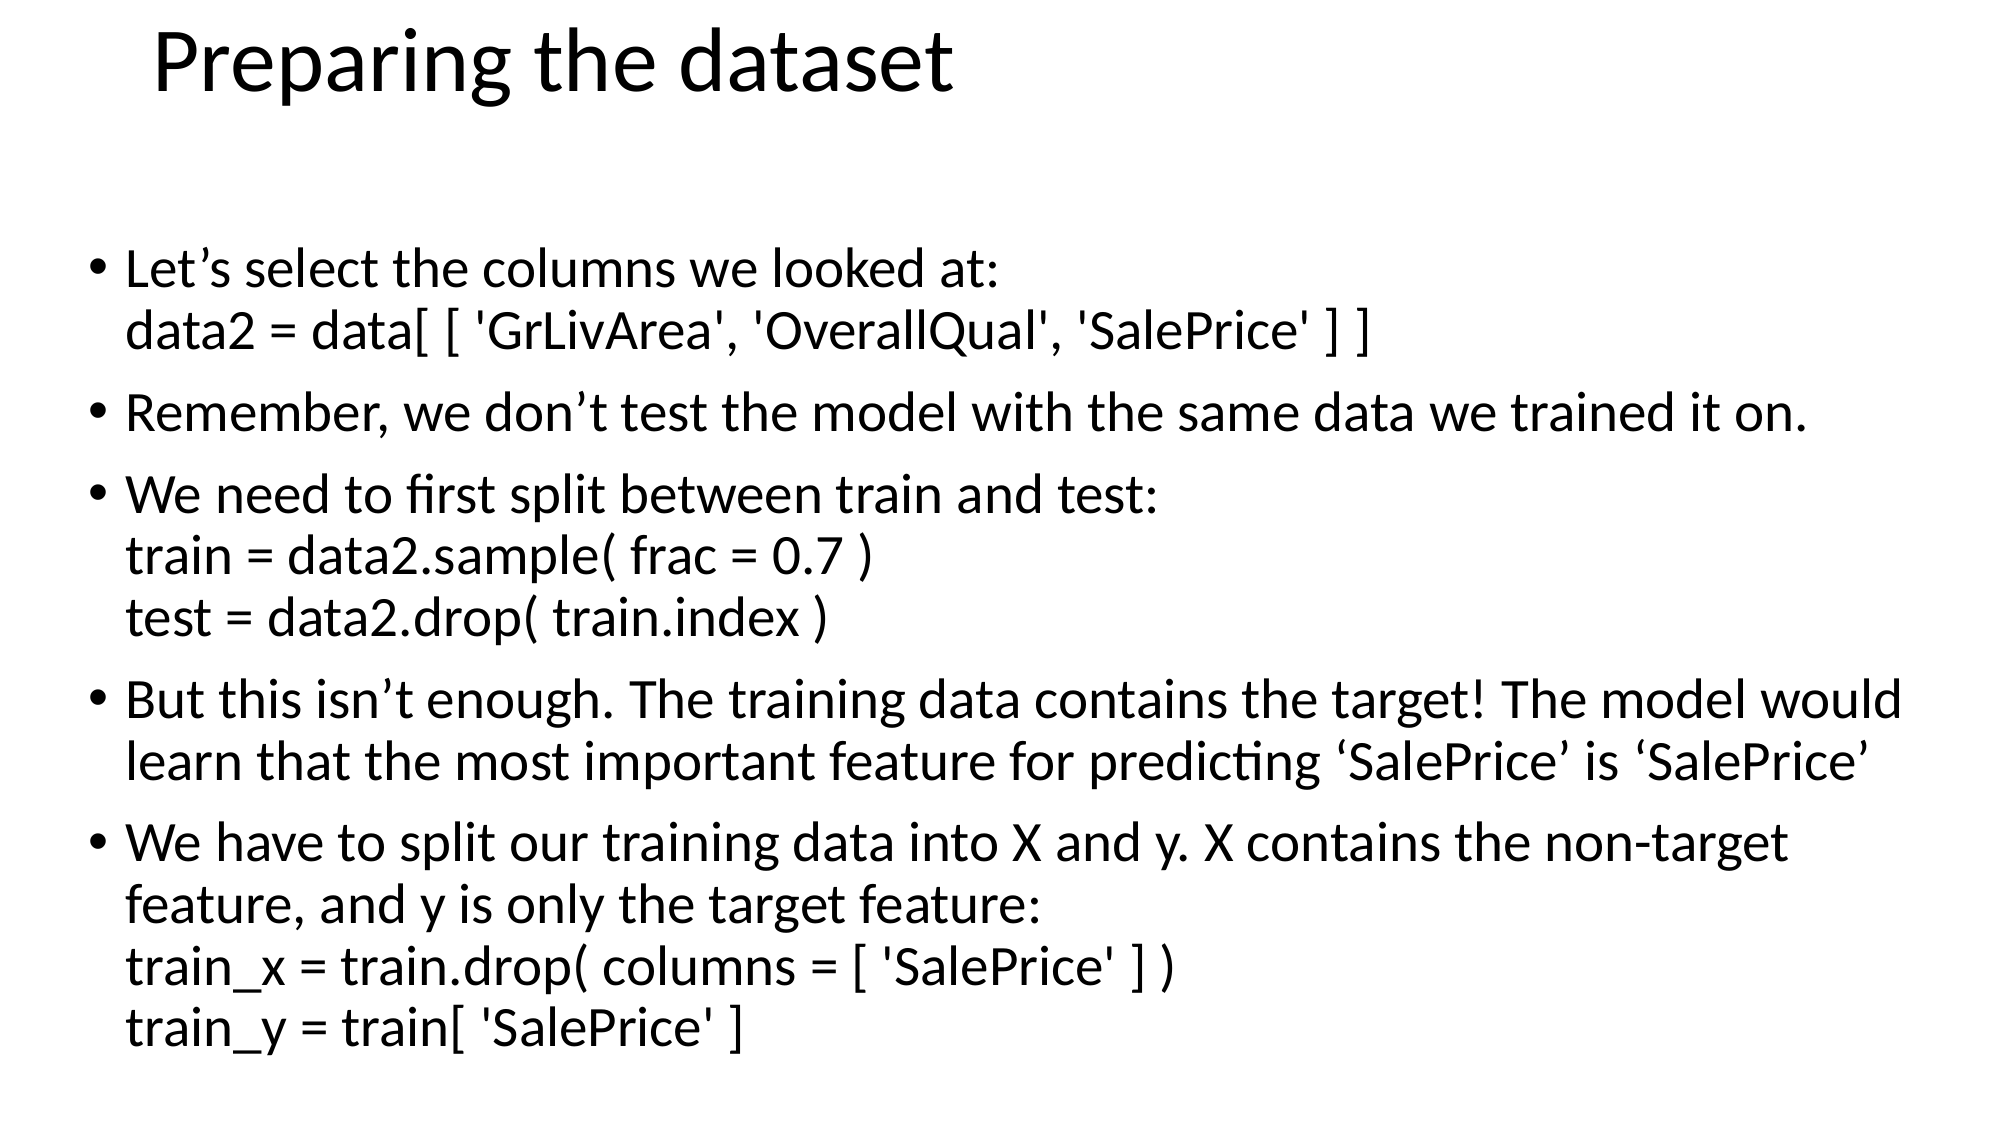

# Preparing the dataset
Let’s select the columns we looked at:
data2 = data[ [ 'GrLivArea', 'OverallQual', 'SalePrice' ] ]
Remember, we don’t test the model with the same data we trained it on.
We need to first split between train and test:
train = data2.sample( frac = 0.7 )
test = data2.drop( train.index )
But this isn’t enough. The training data contains the target! The model would learn that the most important feature for predicting ‘SalePrice’ is ‘SalePrice’
We have to split our training data into X and y. X contains the non-target feature, and y is only the target feature:
train_x = train.drop( columns = [ 'SalePrice' ] )
train_y = train[ 'SalePrice' ]